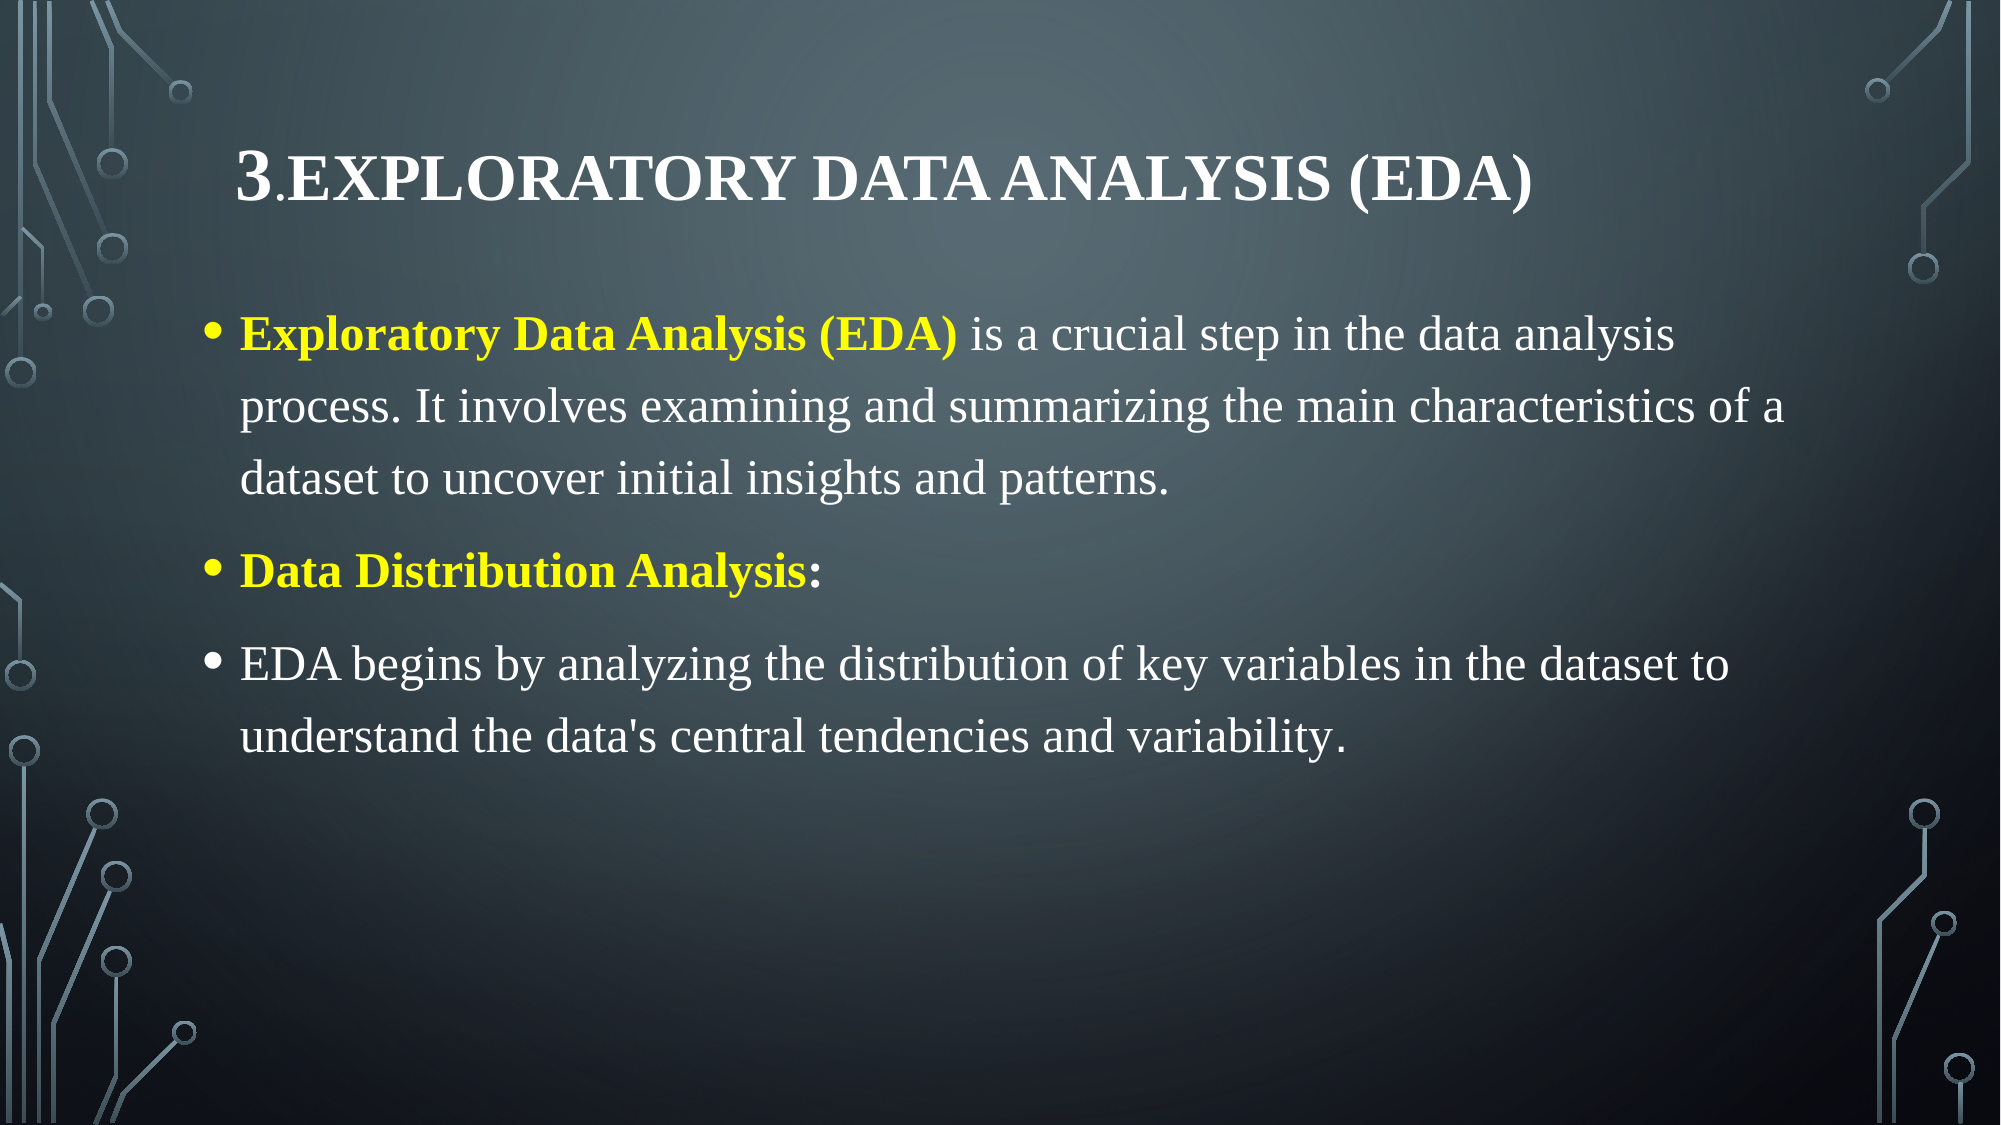

# 3.EXPLORATORY DATA ANALYSIS (EDA)
Exploratory Data Analysis (EDA) is a crucial step in the data analysis process. It involves examining and summarizing the main characteristics of a dataset to uncover initial insights and patterns.
Data Distribution Analysis:
EDA begins by analyzing the distribution of key variables in the dataset to understand the data's central tendencies and variability.